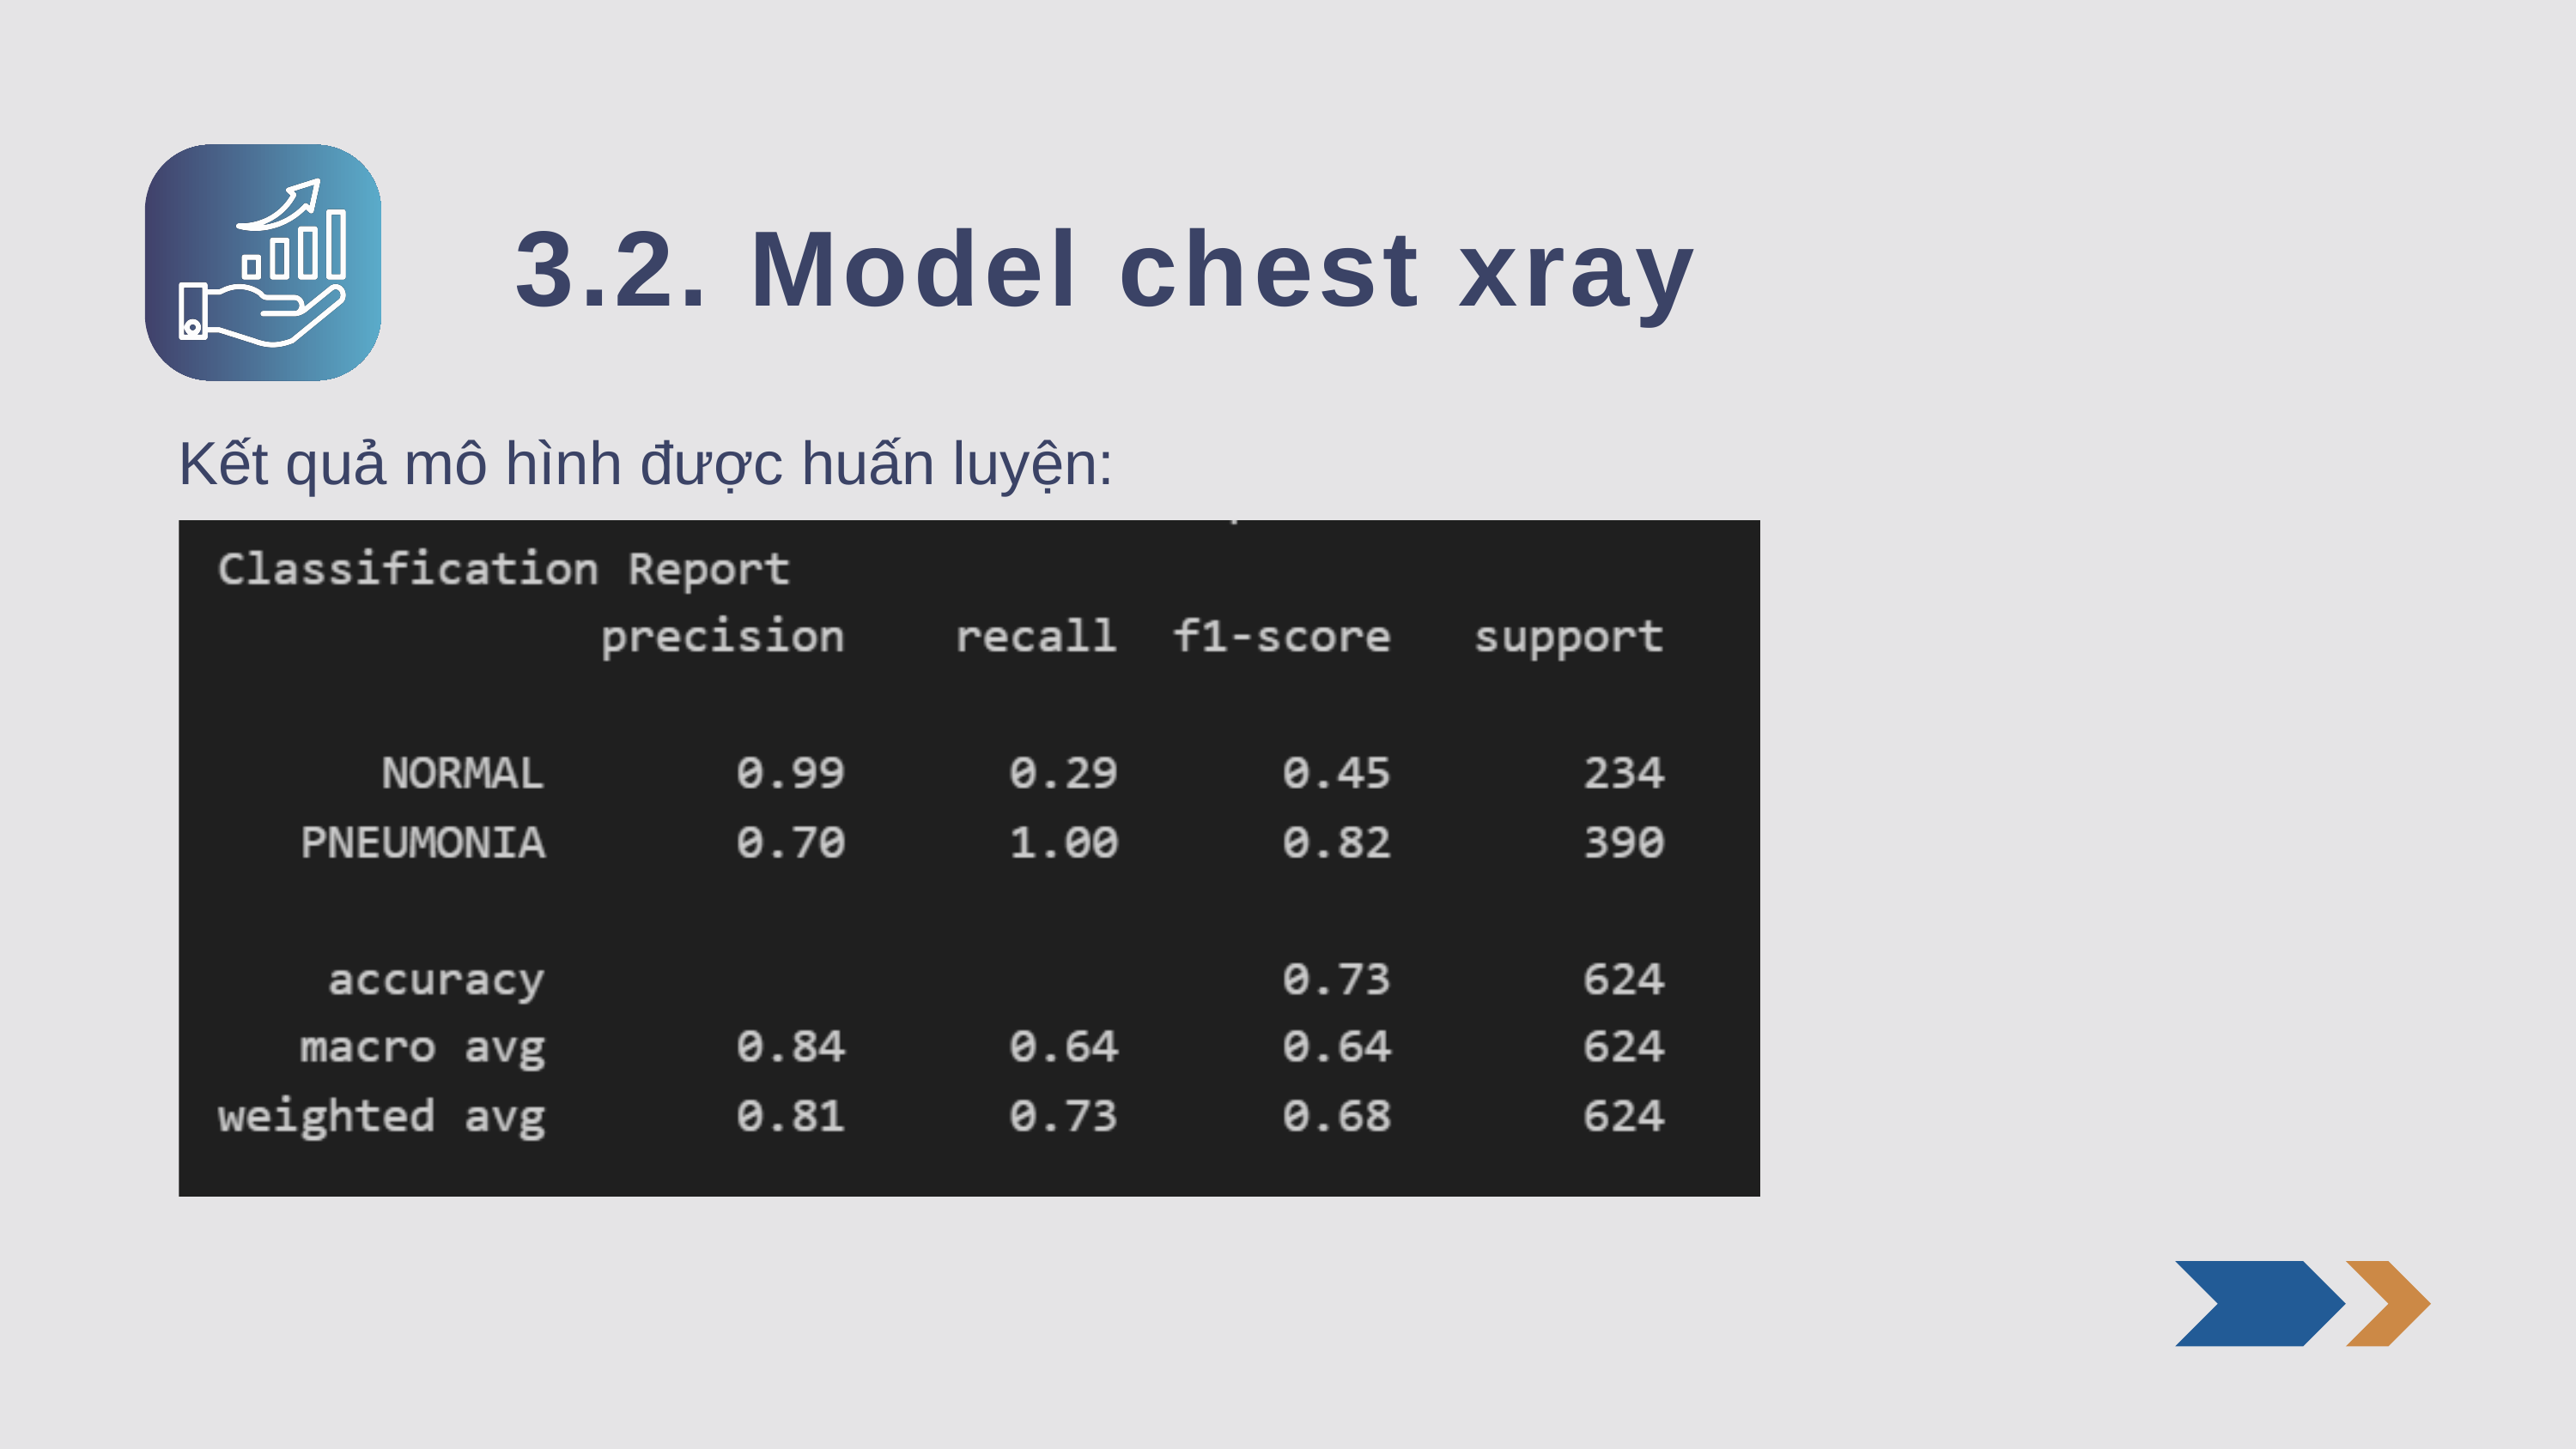

3.2. Model chest xray
Kết quả mô hình được huấn luyện: